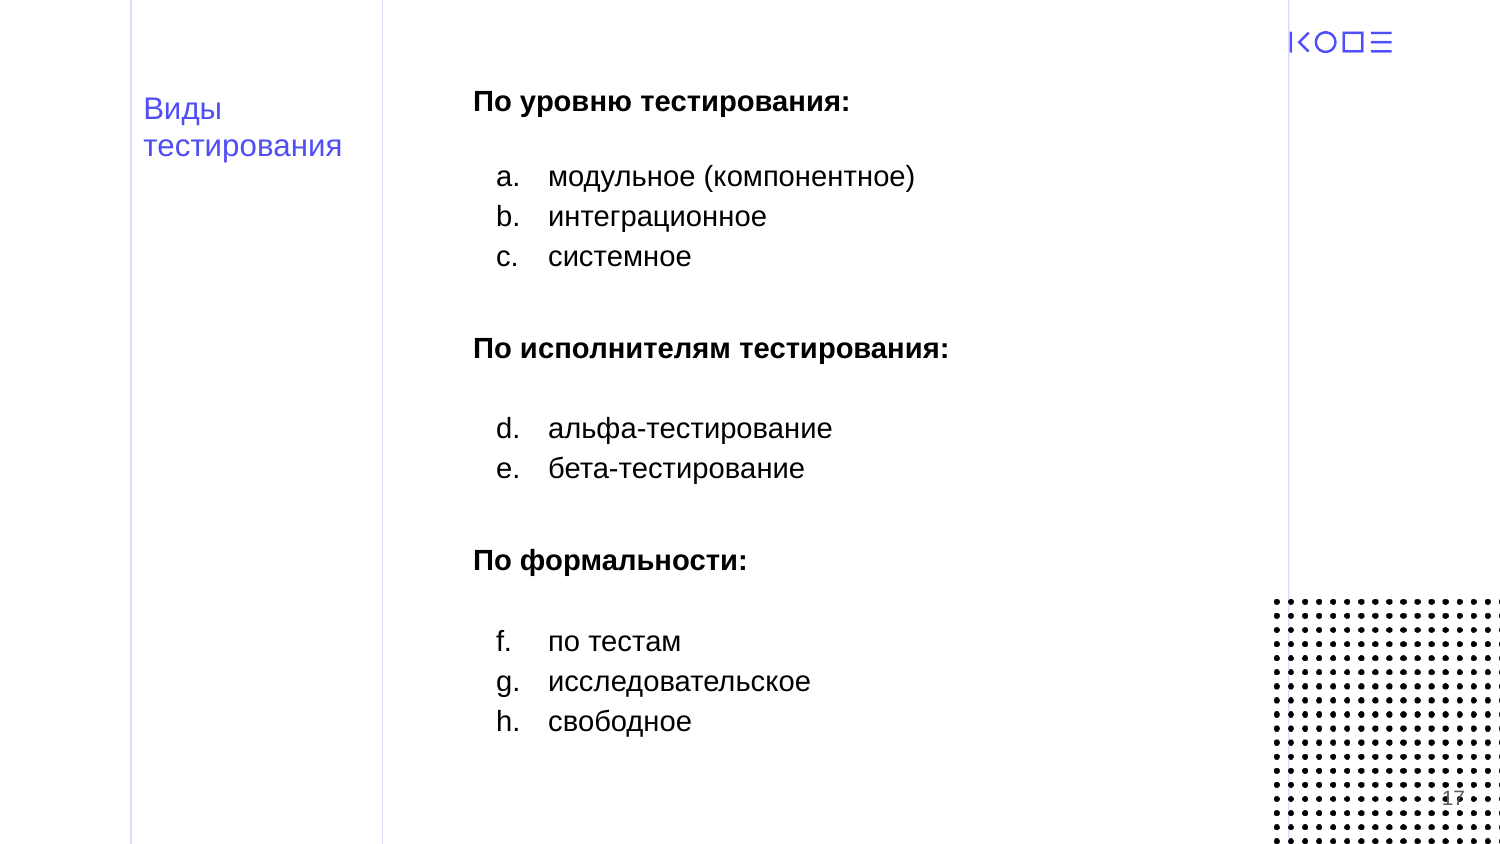

По уровню тестирования:
модульное (компонентное)
интеграционное
системное

По исполнителям тестирования:
альфа-тестирование
бета-тестирование

По формальности:
по тестам
исследовательское
свободное
# Виды тестирования

17